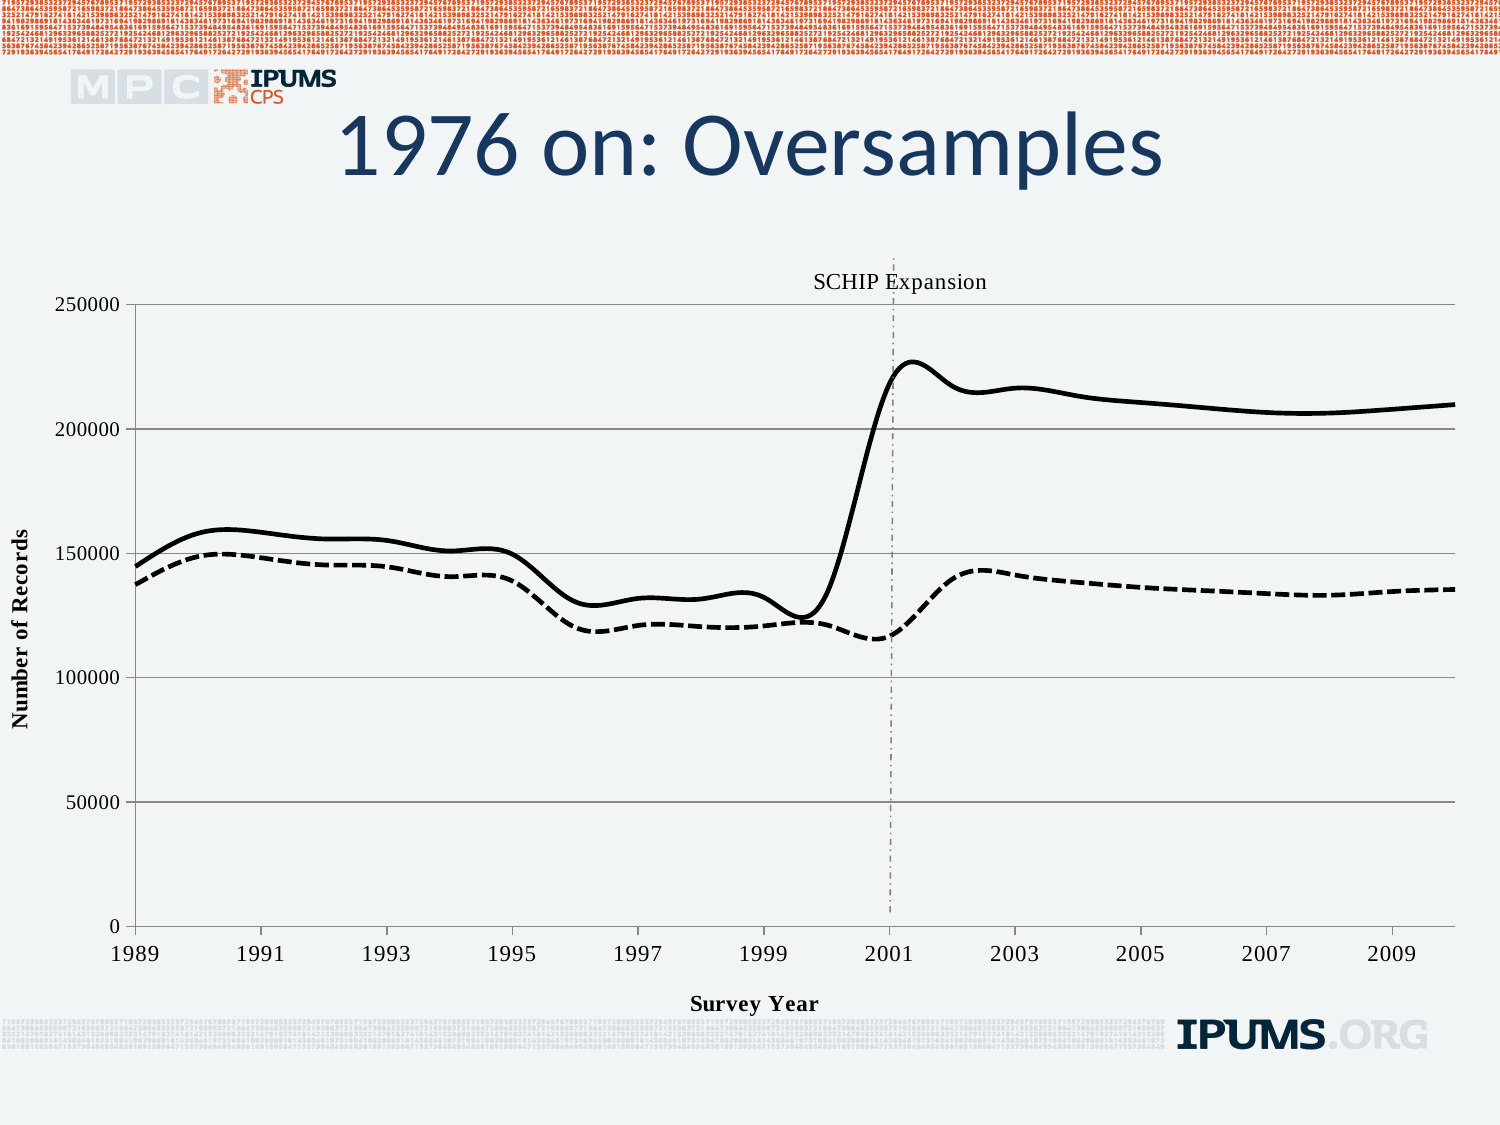

# 1976 on: Oversamples

### Chart

| Category | ASEC Persons | March Basic Persons |
|---|---|---|